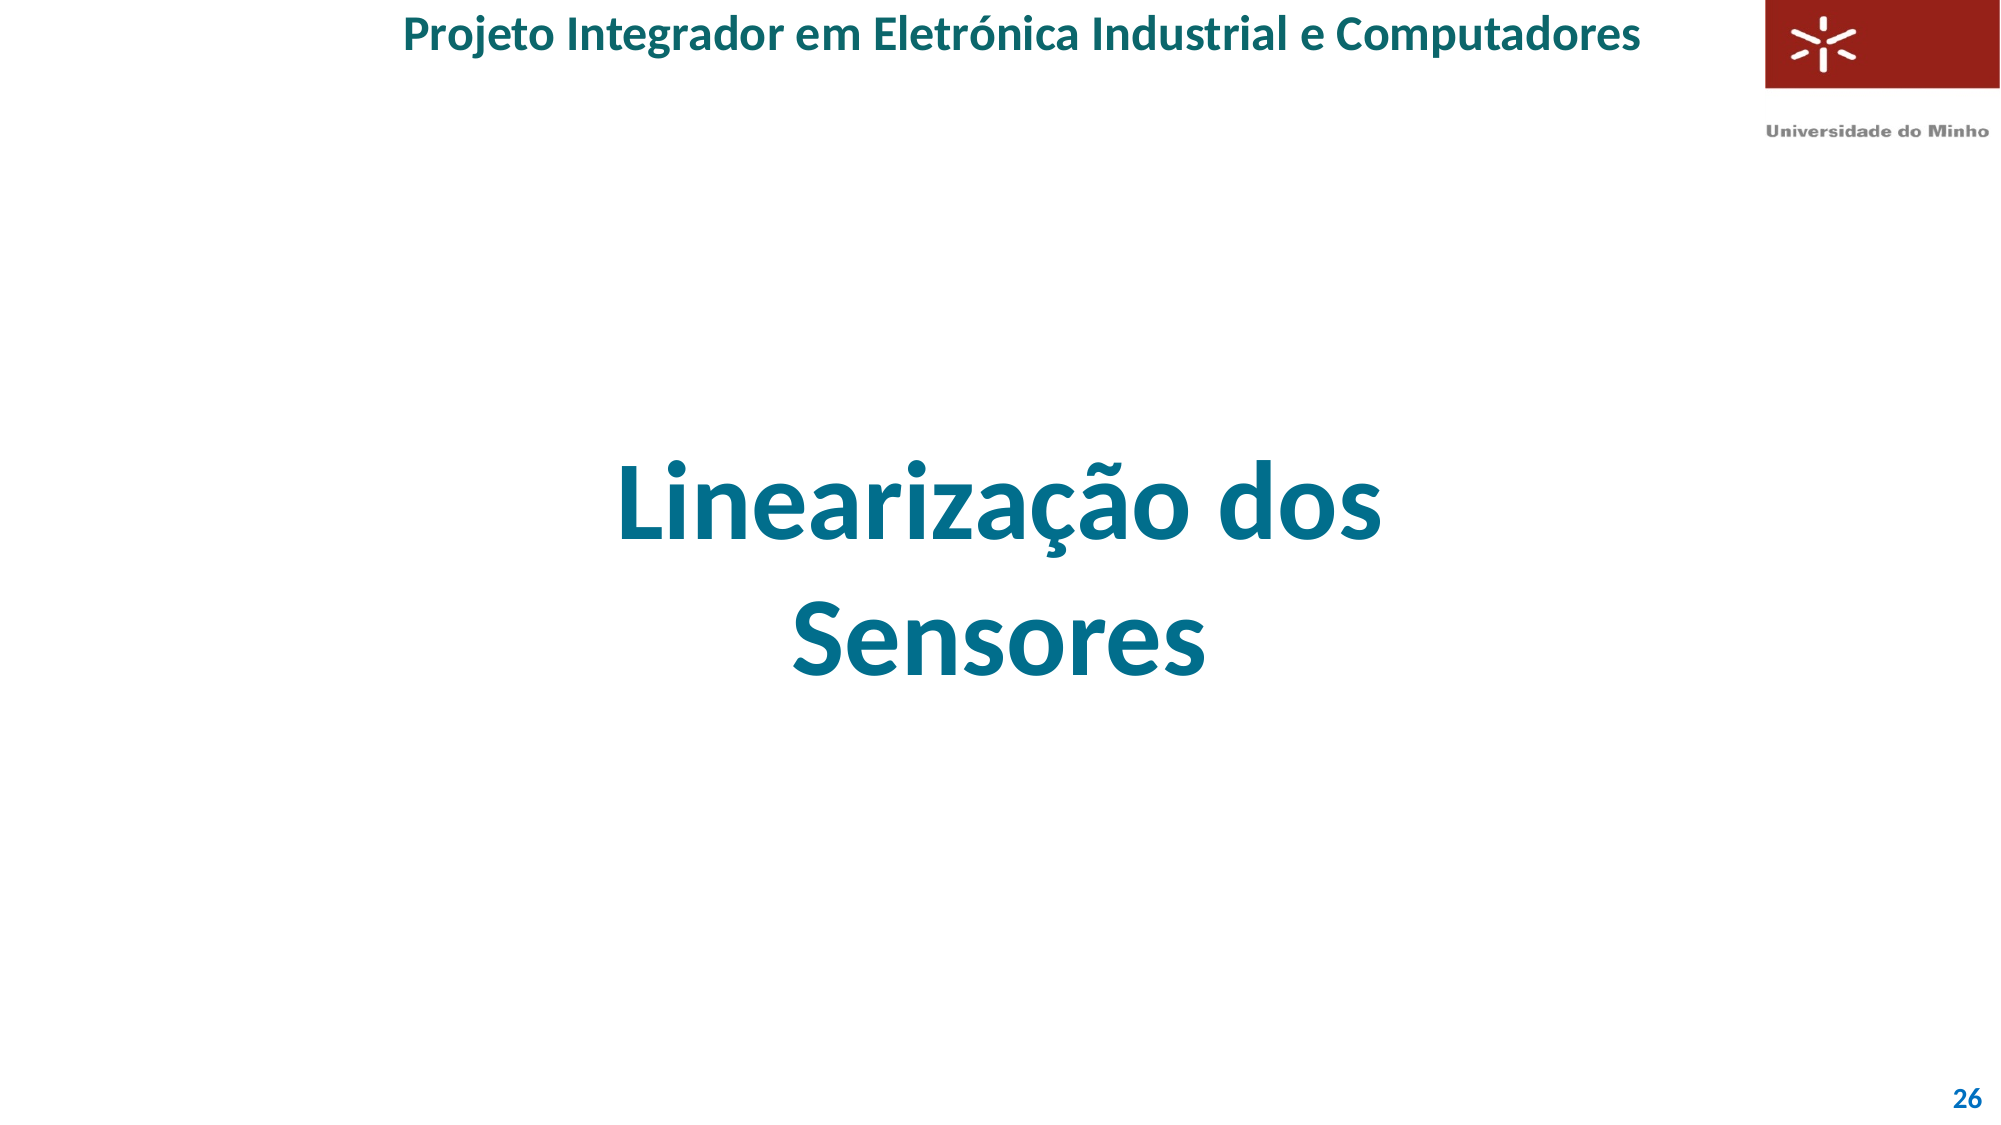

Projeto Integrador em Eletrónica Industrial e Computadores
#
Linearização dos Sensores